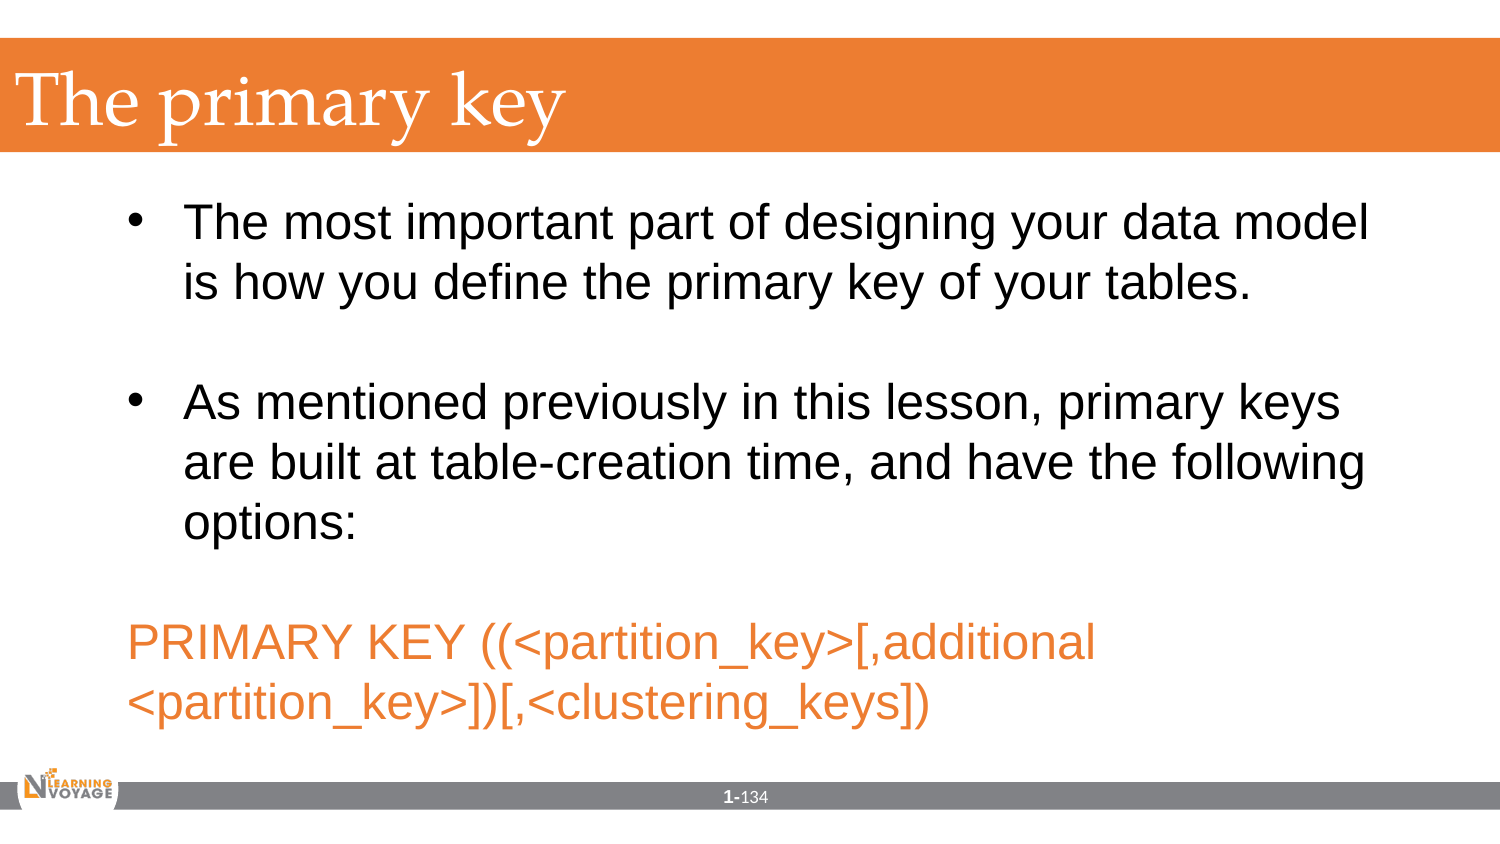

The primary key
The most important part of designing your data model is how you define the primary key of your tables.

As mentioned previously in this lesson, primary keys are built at table-creation time, and have the following options:

PRIMARY KEY ((<partition_key>[,additional <partition_key>])[,<clustering_keys])
1-134